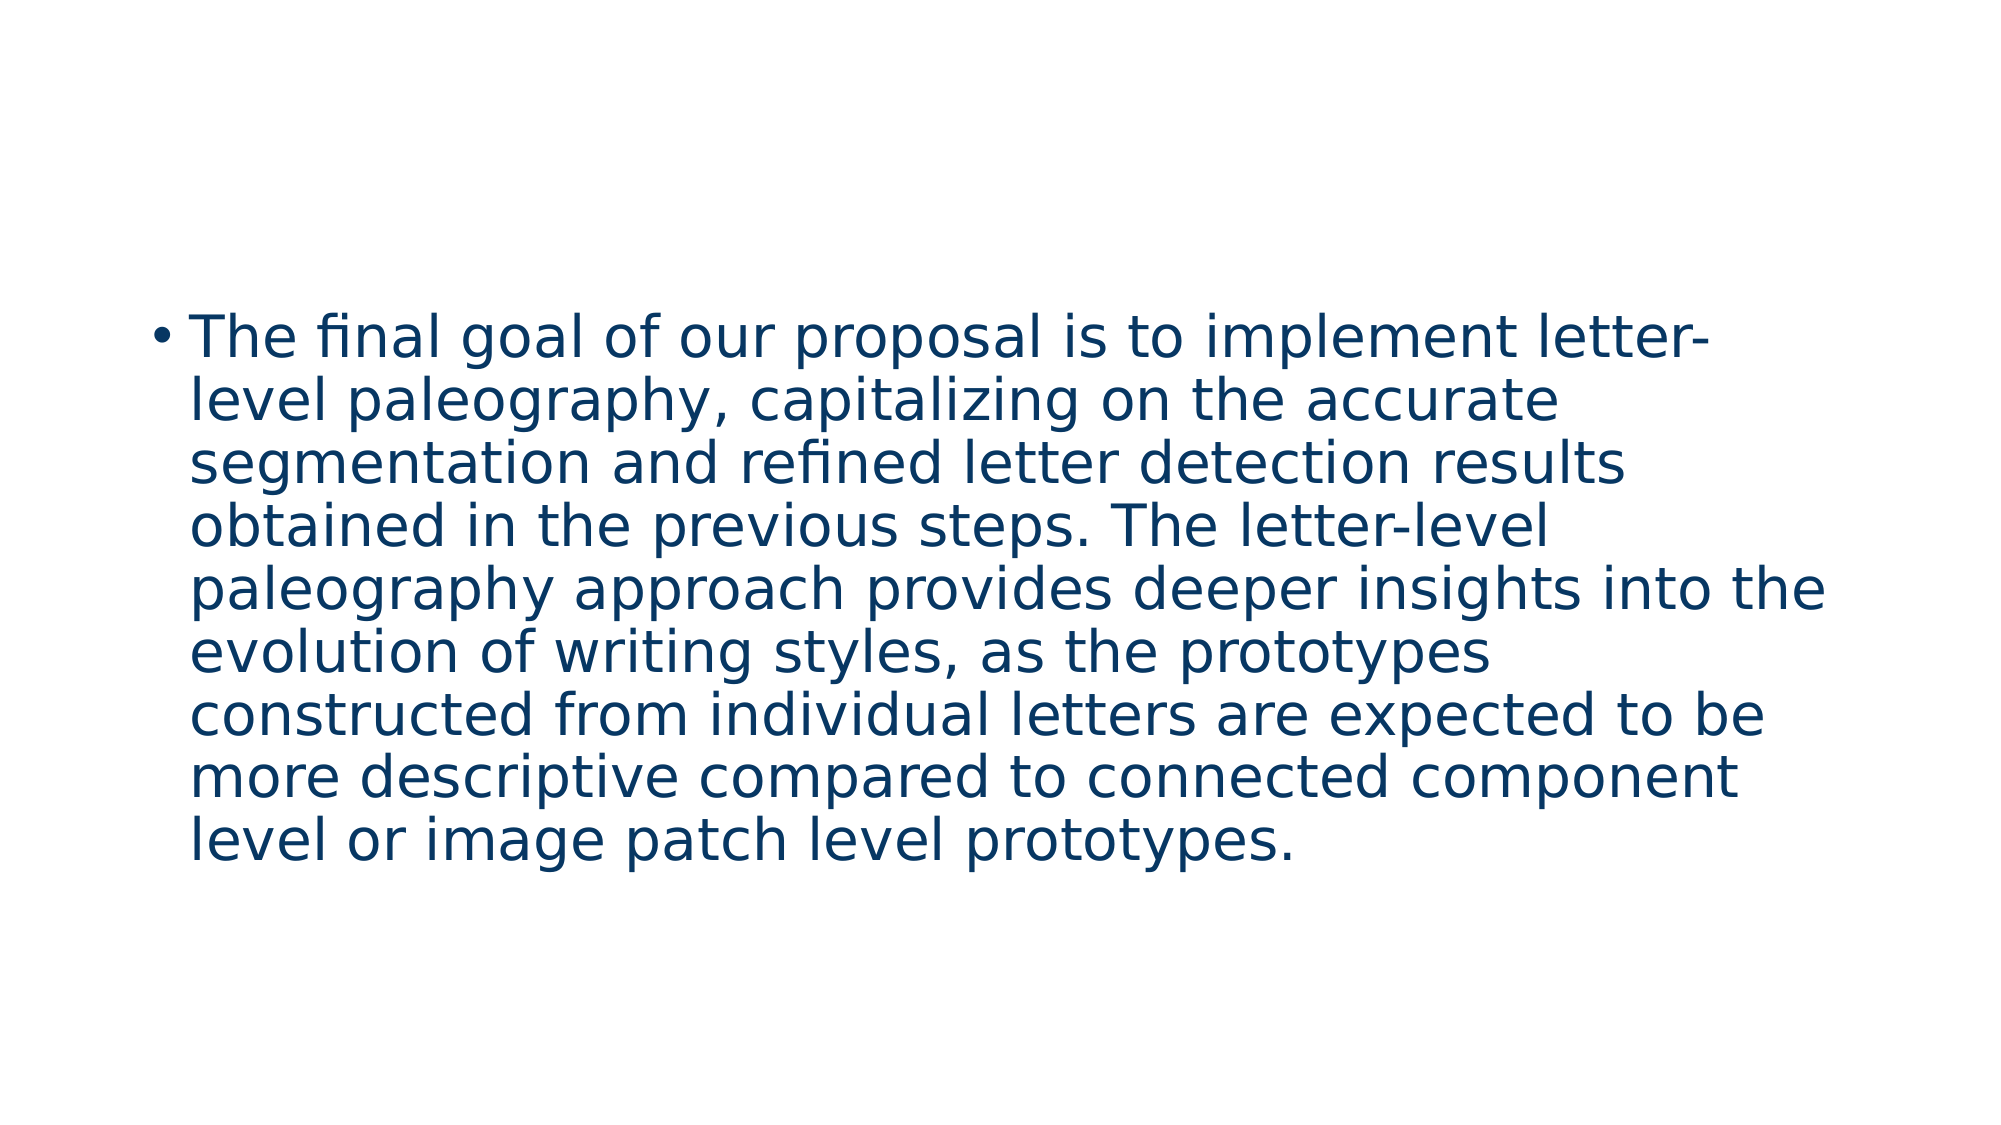

The final goal of our proposal is to implement letter-level paleography, capitalizing on the accurate segmentation and refined letter detection results obtained in the previous steps. The letter-level paleography approach provides deeper insights into the evolution of writing styles, as the prototypes constructed from individual letters are expected to be more descriptive compared to connected component level or image patch level prototypes.